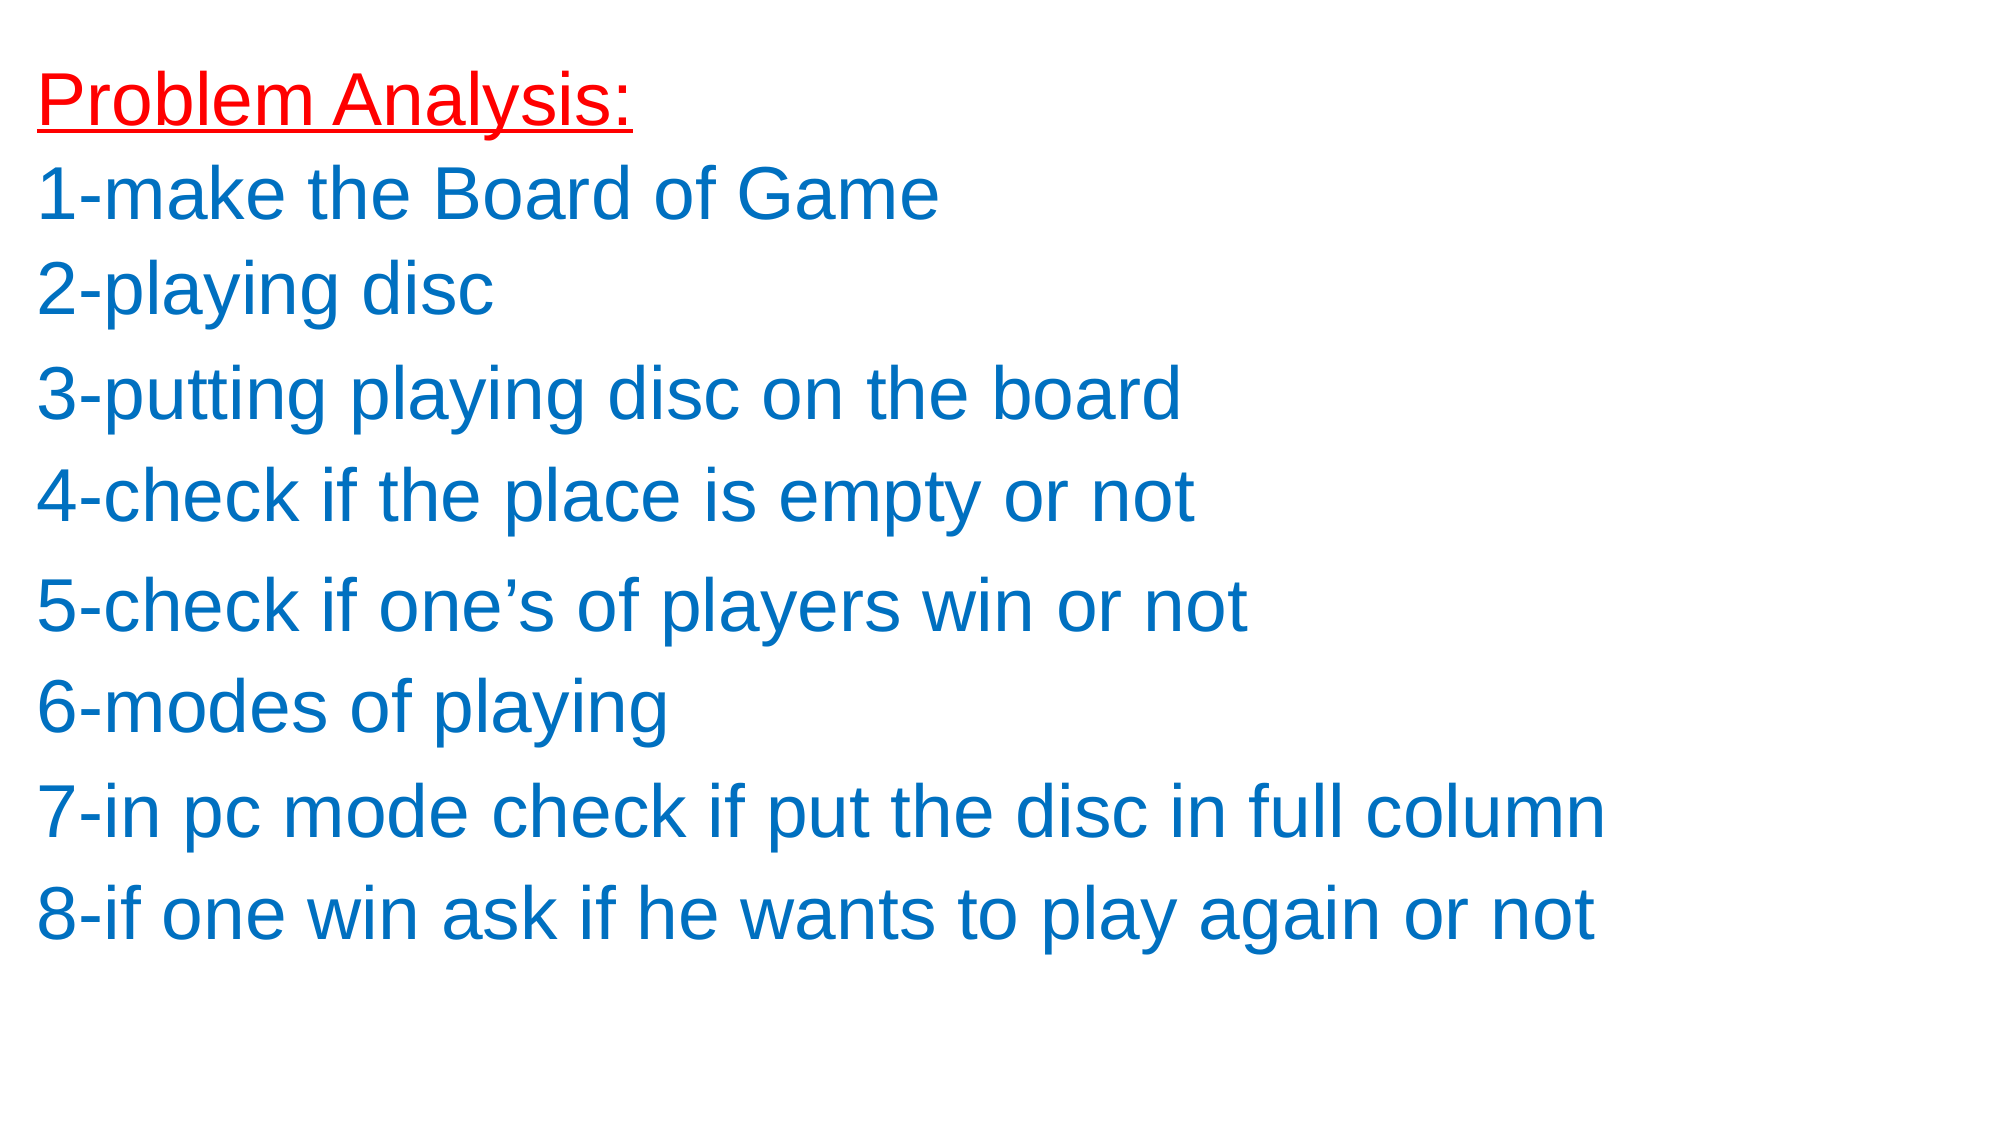

Problem Analysis:

1-make the Board of Game
2-playing disc
3-putting playing disc on the board

4-check if the place is empty or not
5-check if one’s of players win or not
6-modes of playing

7-in pc mode check if put the disc in full column
8-if one win ask if he wants to play again or not